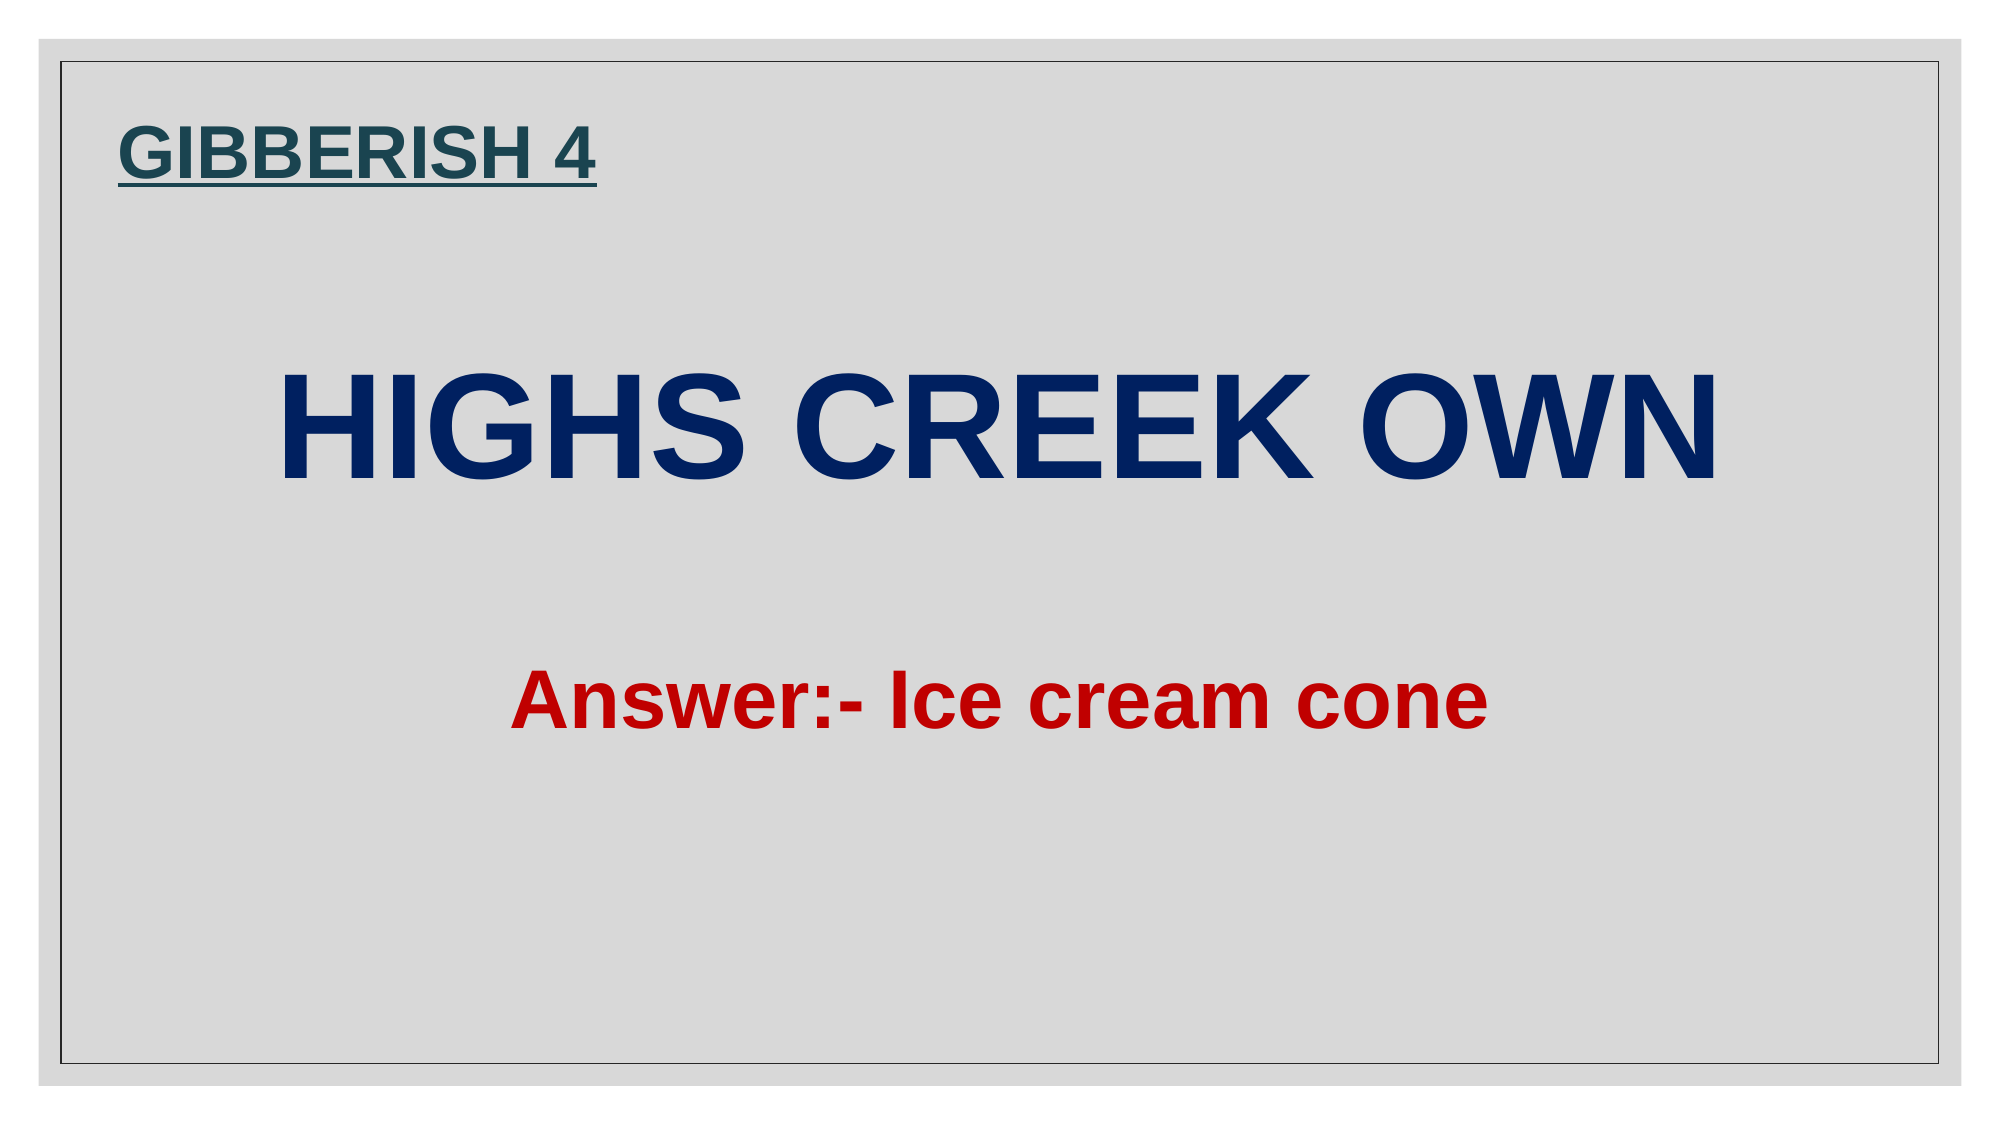

GIBBERISH 4
HIGHS CREEK OWN
Answer:- Ice cream cone